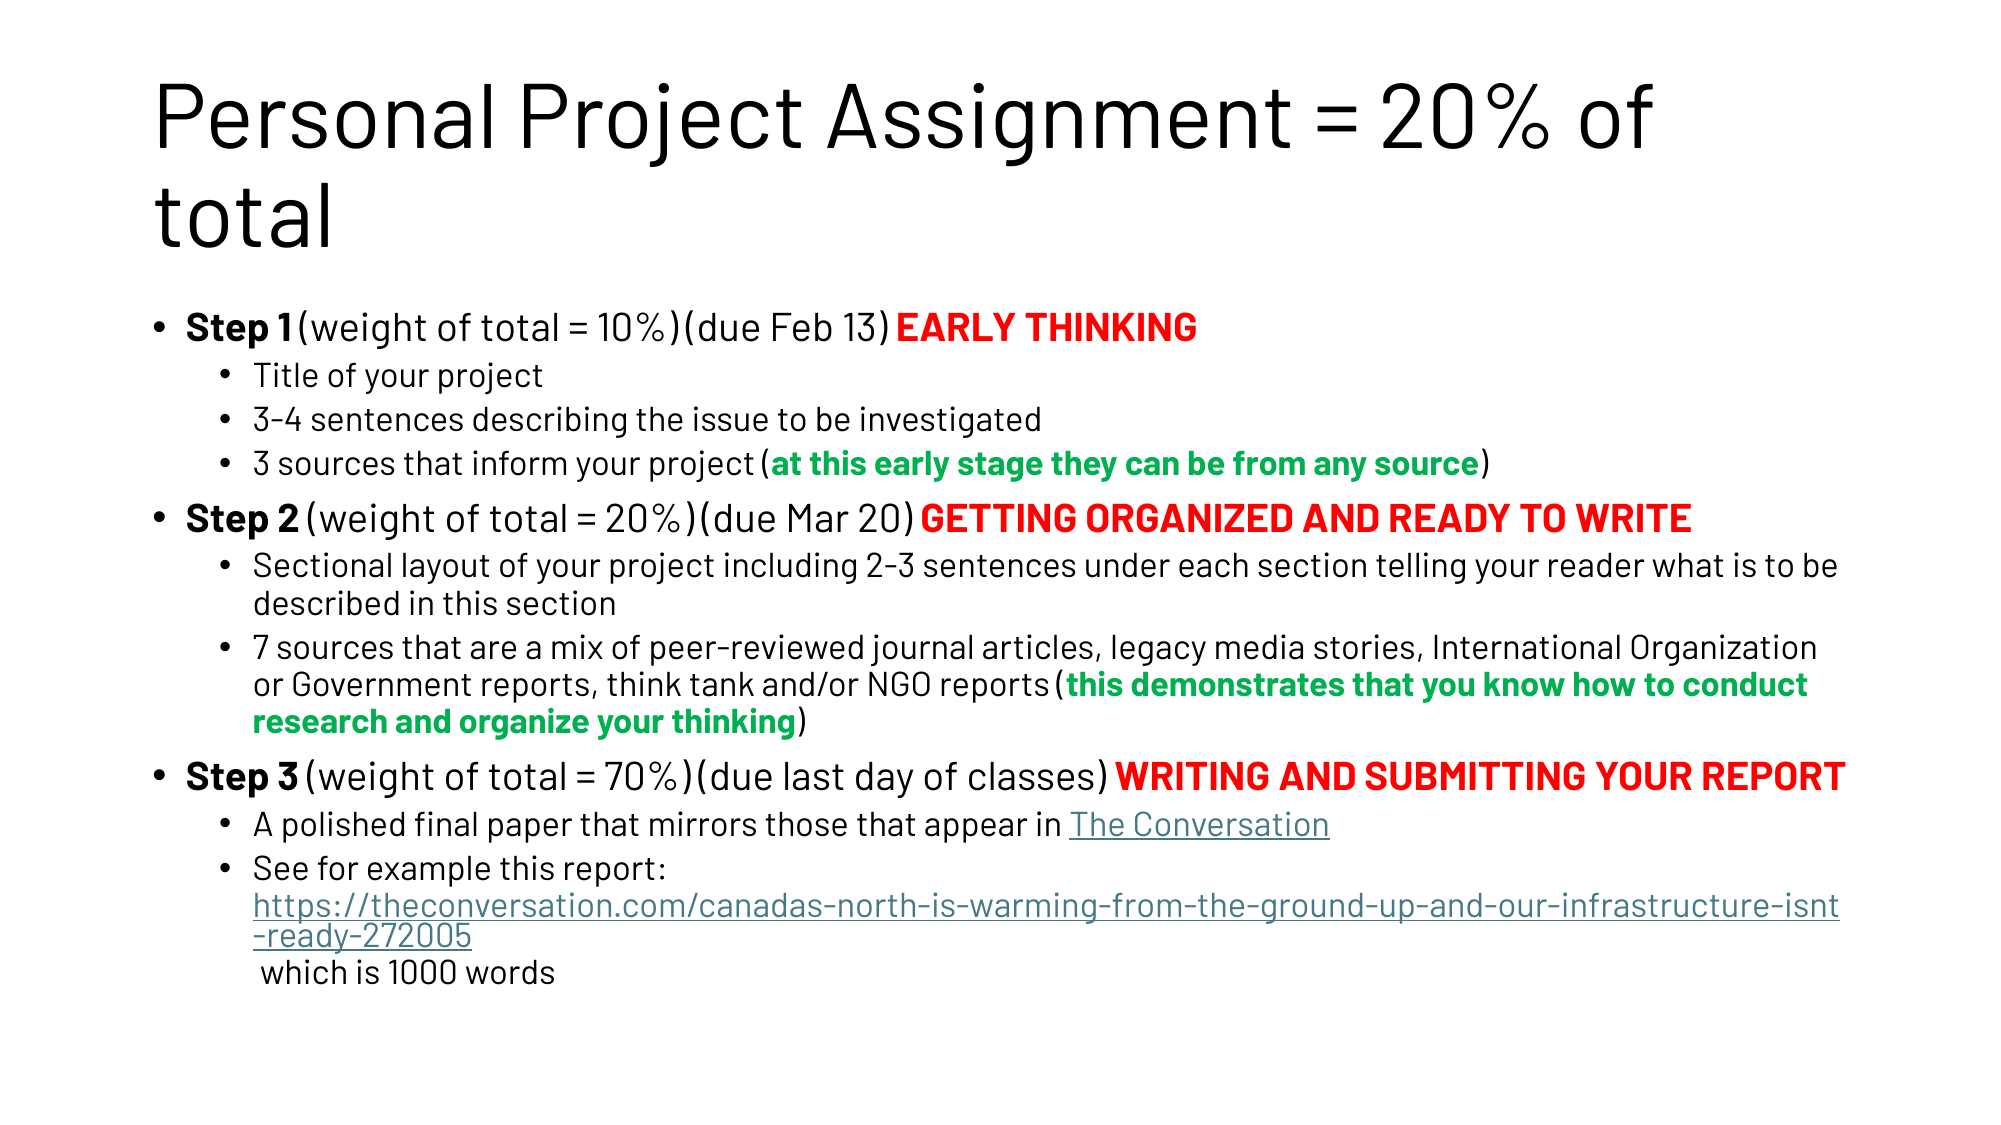

# Personal Project Assignment = 20% of total
Step 1 (weight of total = 10%) (due Feb 13) EARLY THINKING
Title of your project
3-4 sentences describing the issue to be investigated
3 sources that inform your project (at this early stage they can be from any source)
Step 2 (weight of total = 20%) (due Mar 20) GETTING ORGANIZED AND READY TO WRITE
Sectional layout of your project including 2-3 sentences under each section telling your reader what is to be described in this section
7 sources that are a mix of peer-reviewed journal articles, legacy media stories, International Organization or Government reports, think tank and/or NGO reports (this demonstrates that you know how to conduct research and organize your thinking)
Step 3 (weight of total = 70%) (due last day of classes) WRITING AND SUBMITTING YOUR REPORT
A polished final paper that mirrors those that appear in The Conversation
See for example this report: https://theconversation.com/canadas-north-is-warming-from-the-ground-up-and-our-infrastructure-isnt-ready-272005 which is 1000 words